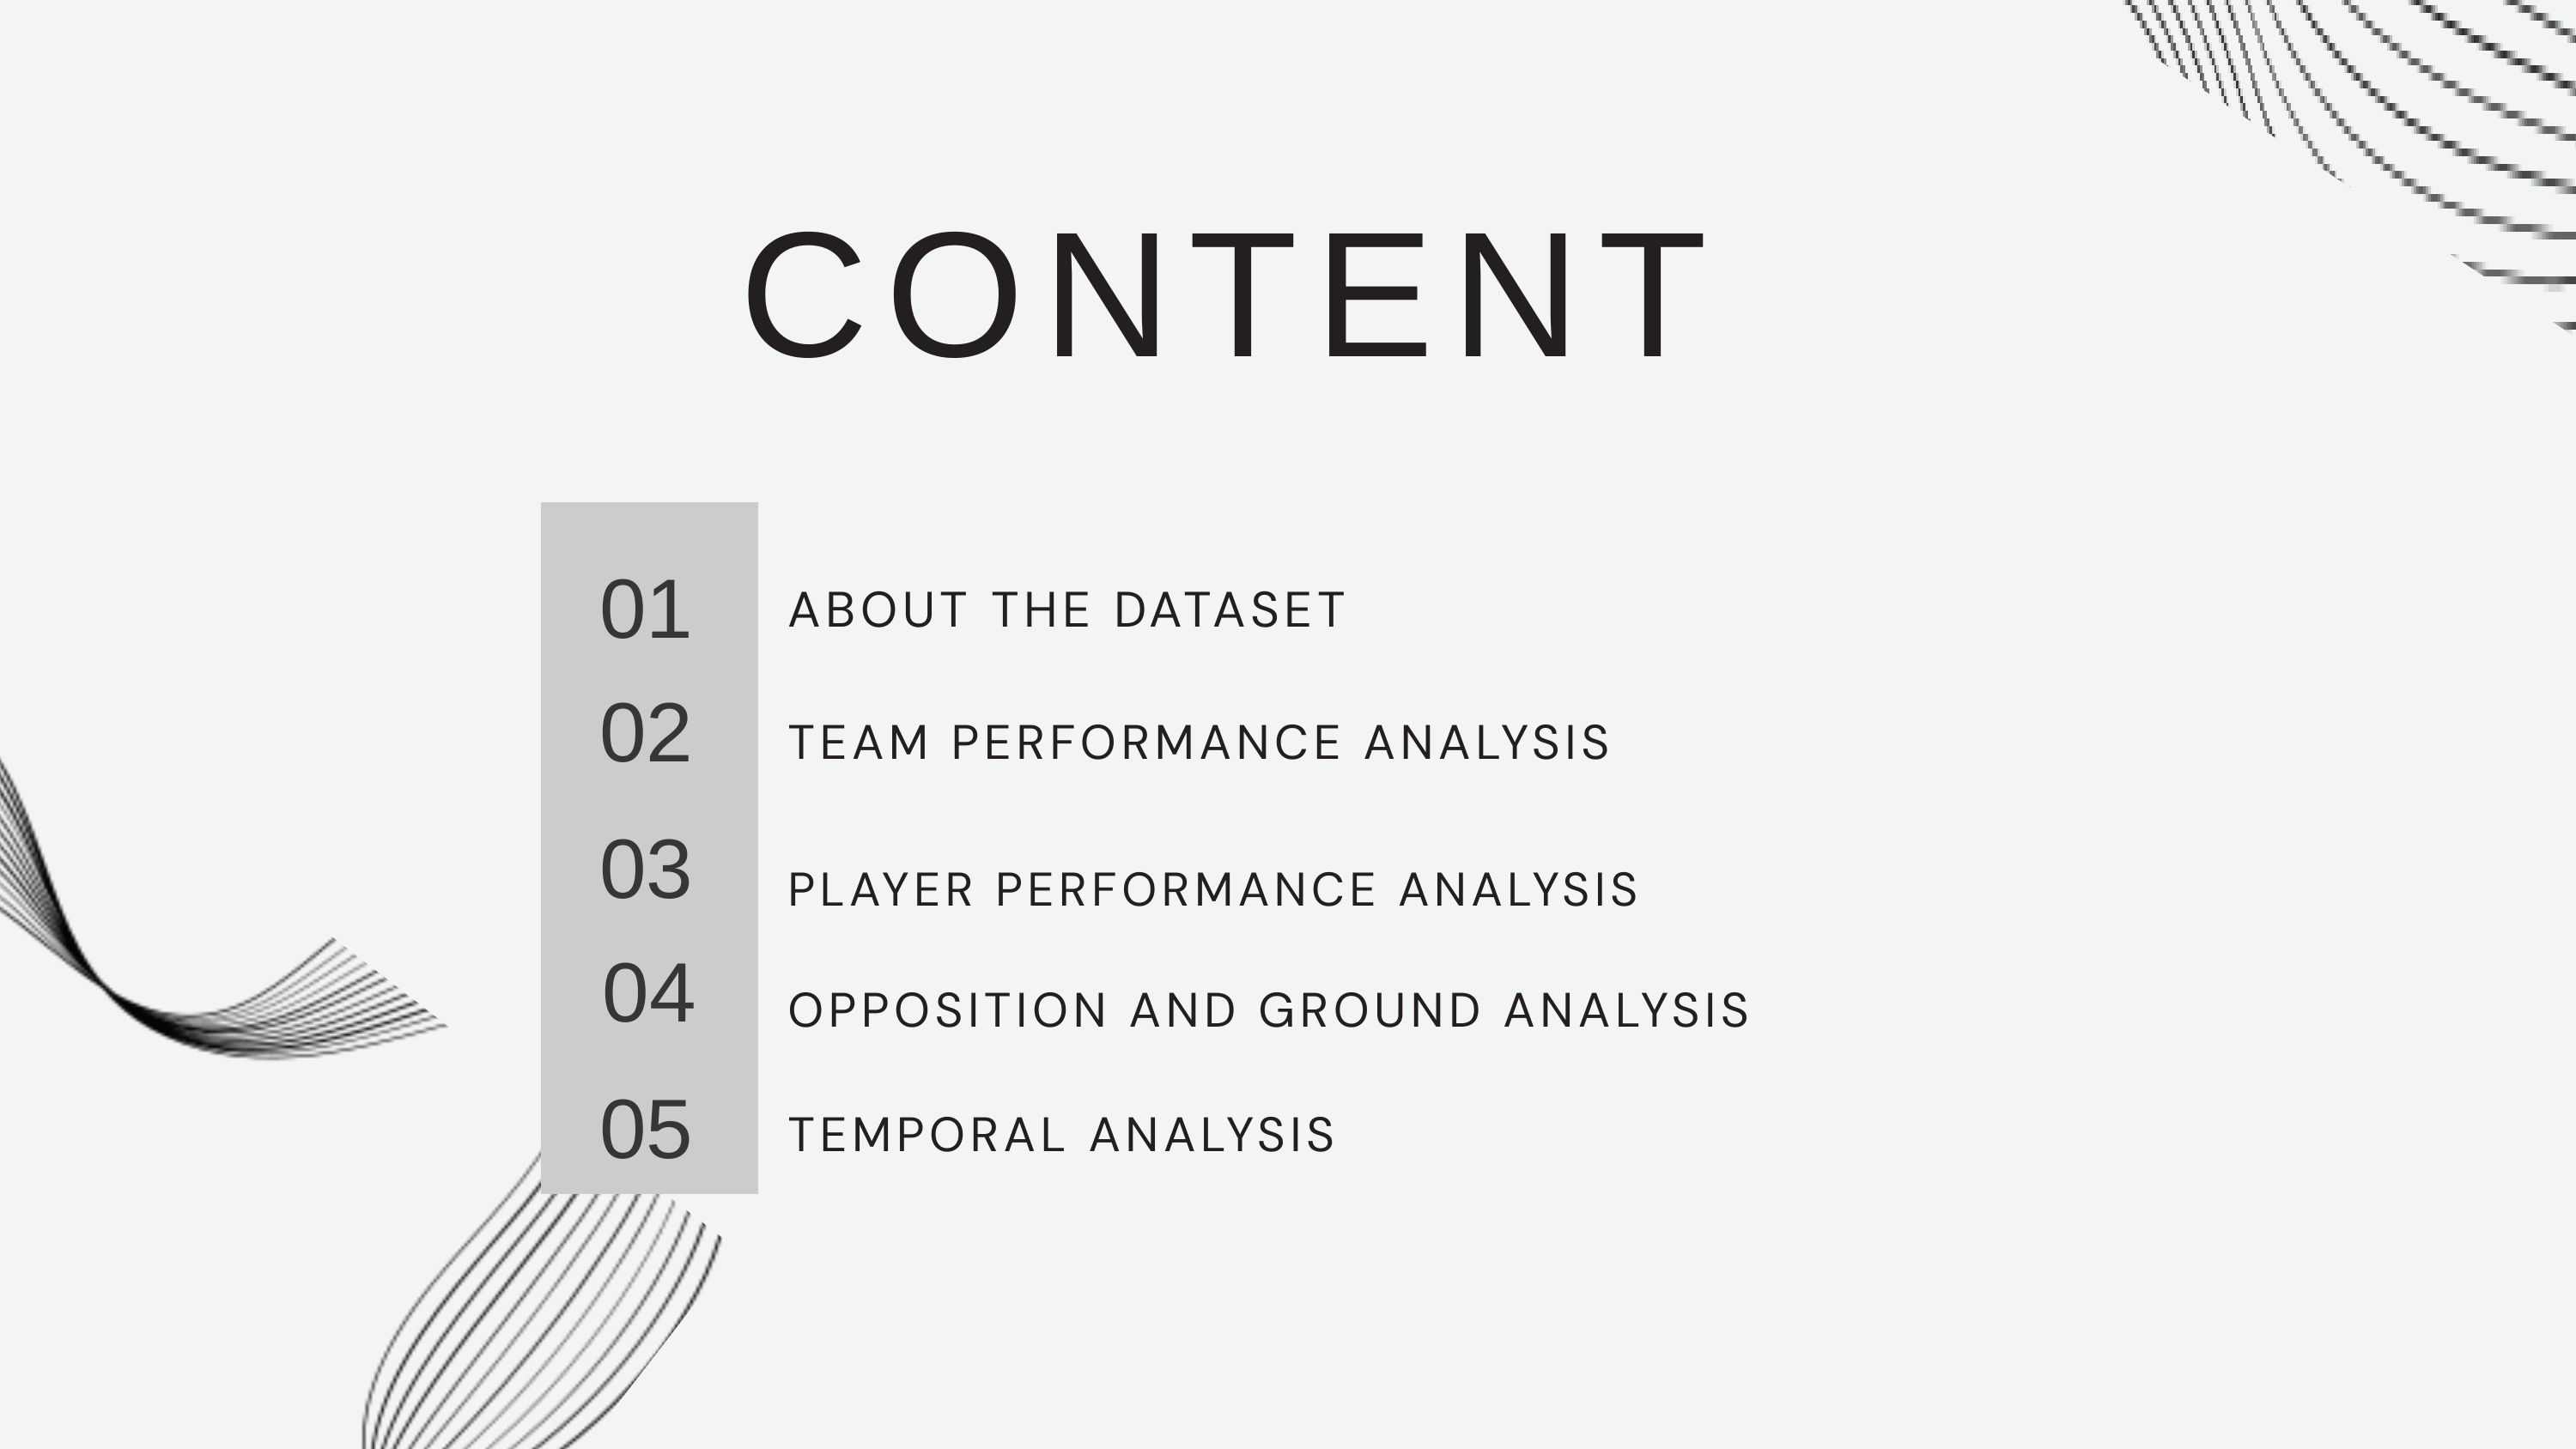

CONTENT

01
ABOUT THE DATASET
02
TEAM PERFORMANCE ANALYSIS

03
PLAYER PERFORMANCE ANALYSIS

04
OPPOSITION AND GROUND ANALYSIS

05
TEMPORAL ANALYSIS